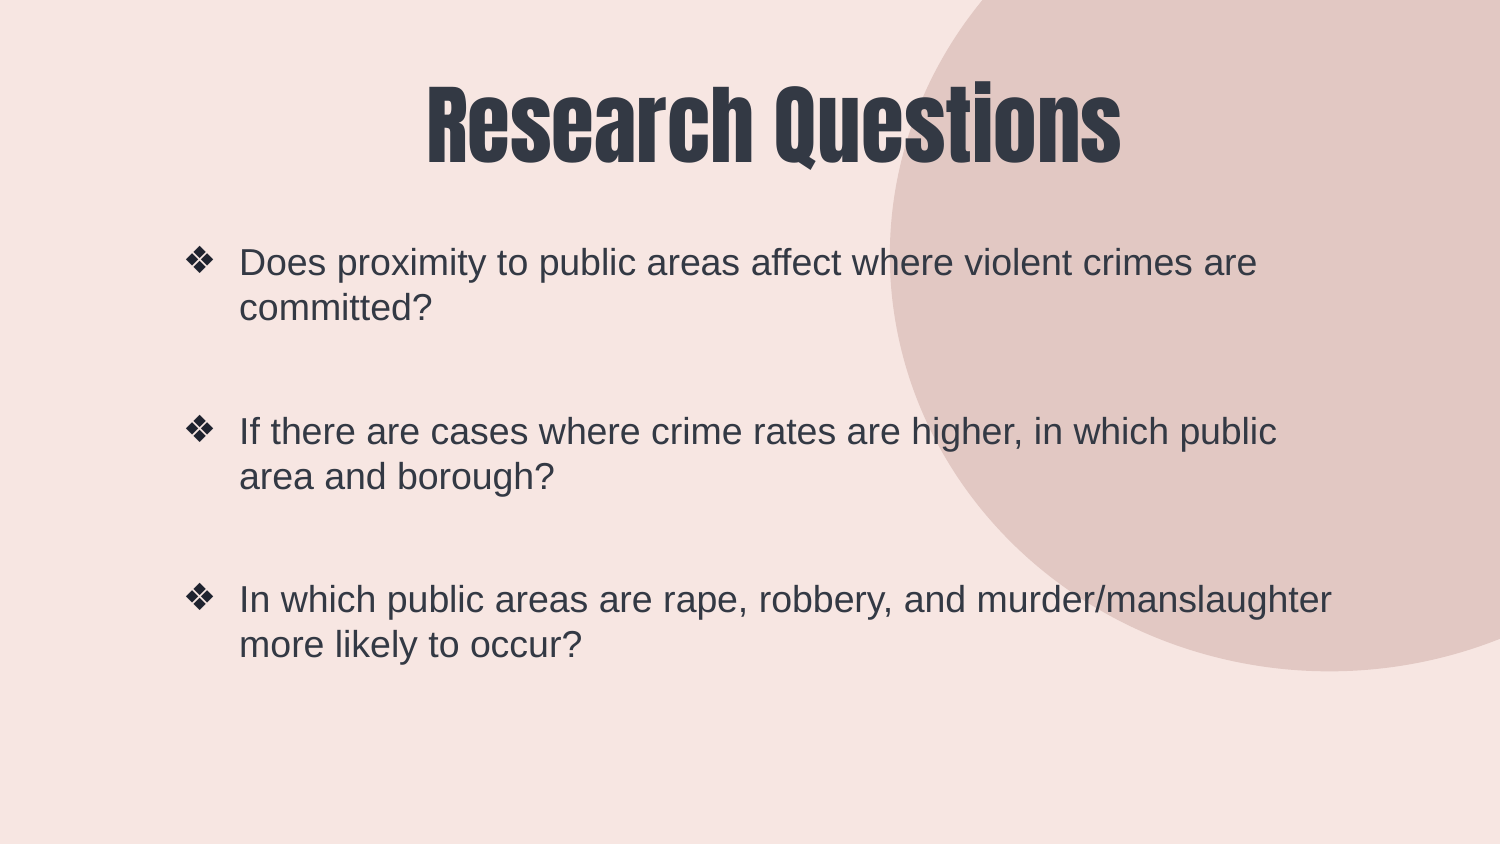

Research Questions
Does proximity to public areas affect where violent crimes are committed?

If there are cases where crime rates are higher, in which public area and borough?

In which public areas are rape, robbery, and murder/manslaughter more likely to occur?